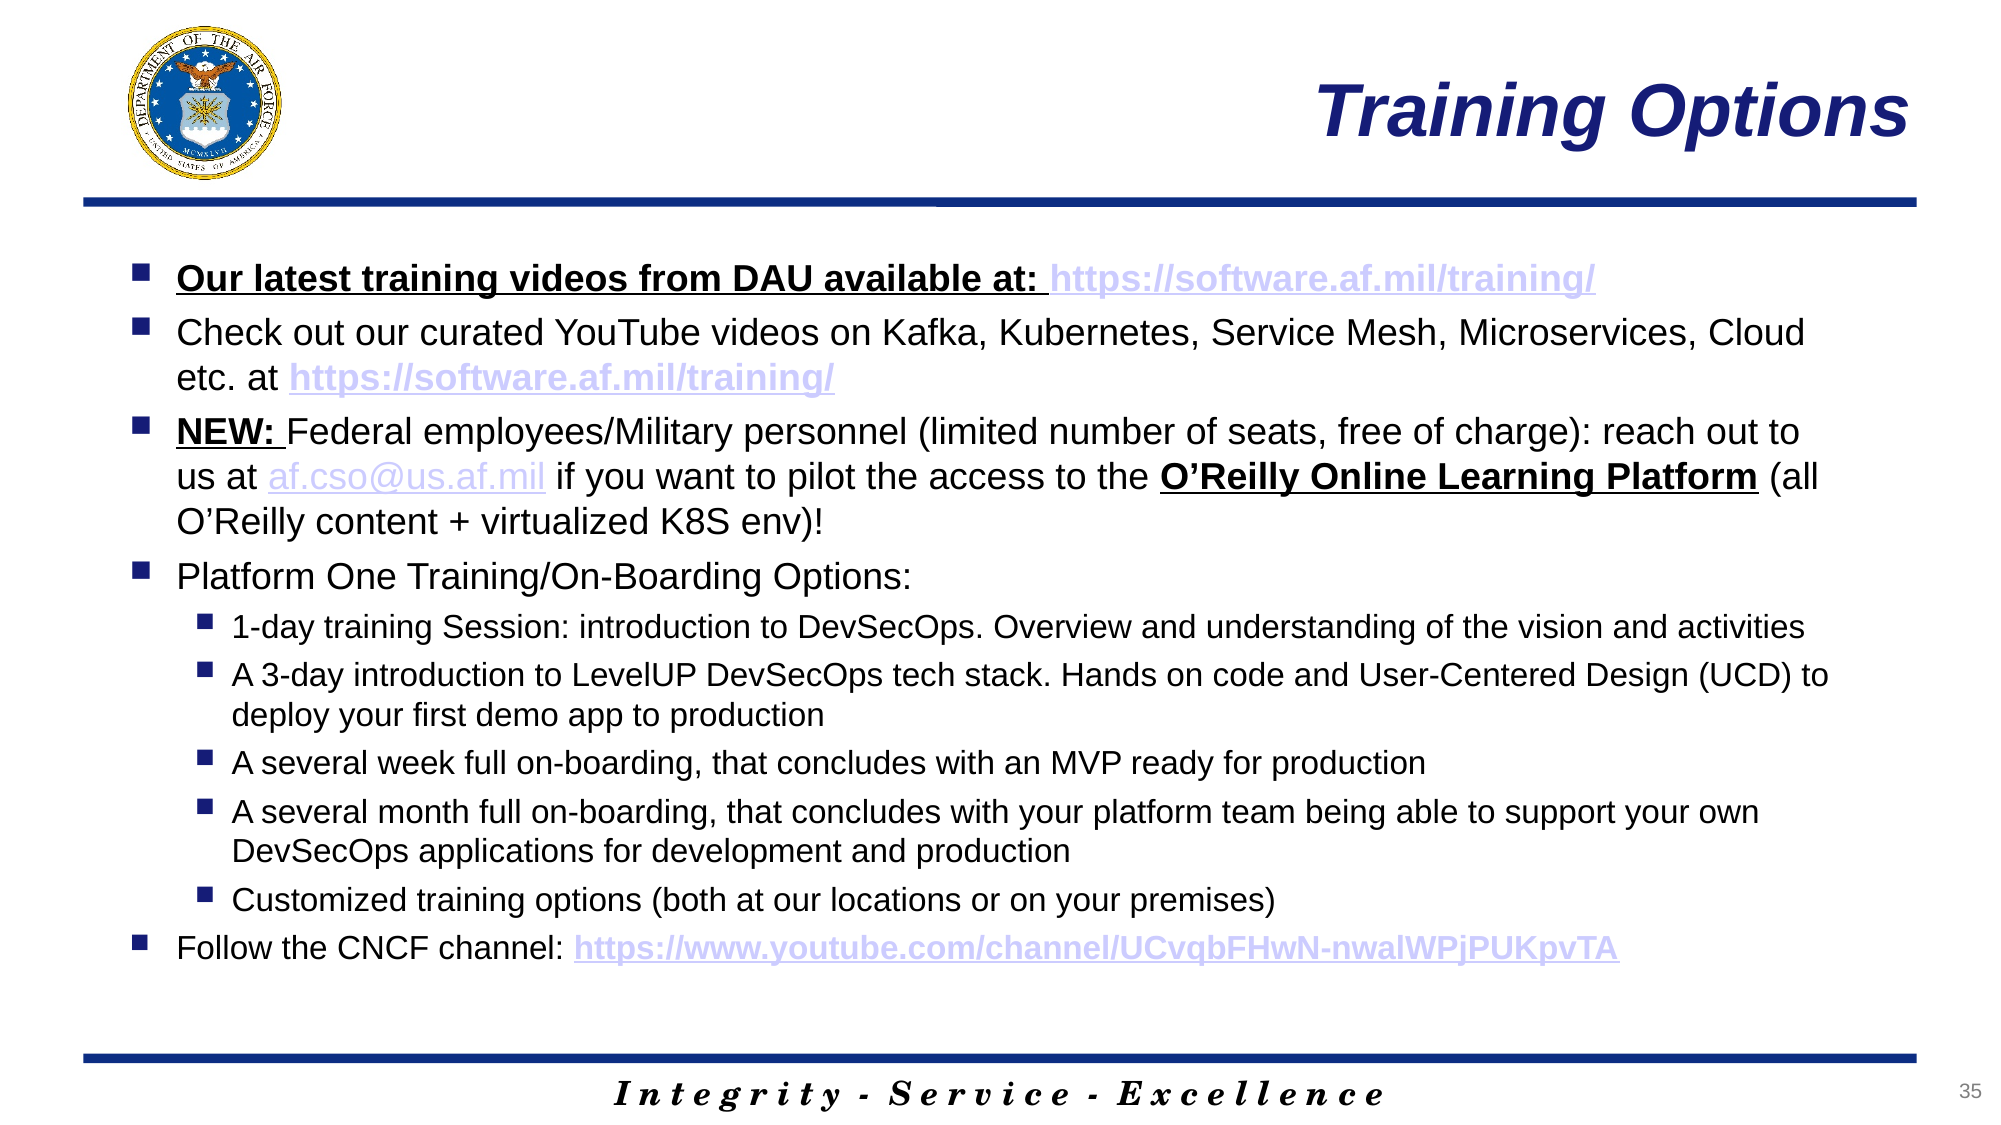

# Training Options
Our latest training videos from DAU available at: https://software.af.mil/training/
Check out our curated YouTube videos on Kafka, Kubernetes, Service Mesh, Microservices, Cloud etc. at https://software.af.mil/training/
NEW: Federal employees/Military personnel (limited number of seats, free of charge): reach out to us at af.cso@us.af.mil if you want to pilot the access to the O’Reilly Online Learning Platform (all O’Reilly content + virtualized K8S env)!
Platform One Training/On-Boarding Options:
1-day training Session: introduction to DevSecOps. Overview and understanding of the vision and activities
A 3-day introduction to LevelUP DevSecOps tech stack. Hands on code and User-Centered Design (UCD) to deploy your first demo app to production
A several week full on-boarding, that concludes with an MVP ready for production
A several month full on-boarding, that concludes with your platform team being able to support your own DevSecOps applications for development and production
Customized training options (both at our locations or on your premises)
Follow the CNCF channel: https://www.youtube.com/channel/UCvqbFHwN-nwalWPjPUKpvTA
35